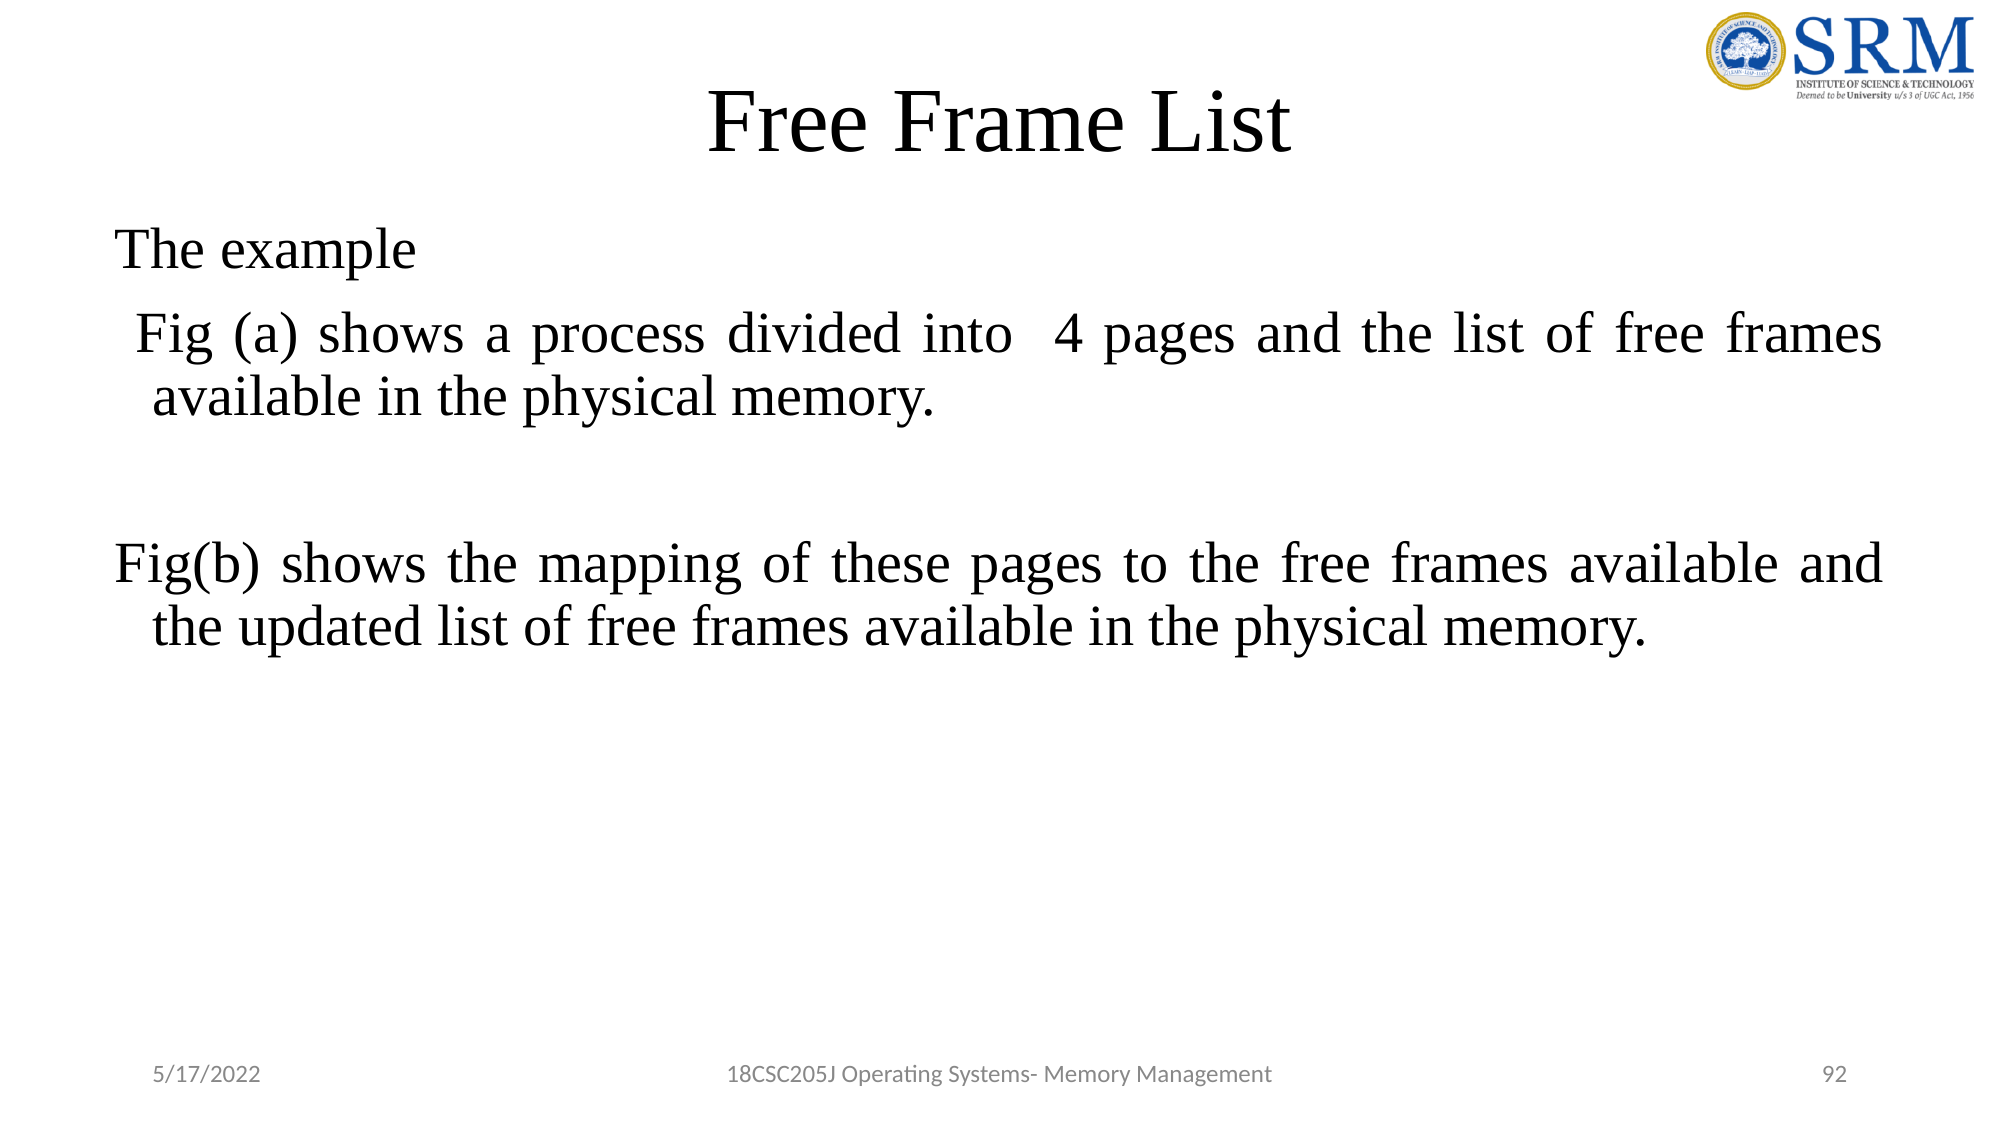

# Free Frame List
The example
 Fig (a) shows a process divided into  4 pages and the list of free frames available in the physical memory.

Fig(b) shows the mapping of these pages to the free frames available and the updated list of free frames available in the physical memory.

5/17/2022
18CSC205J Operating Systems- Memory Management
92